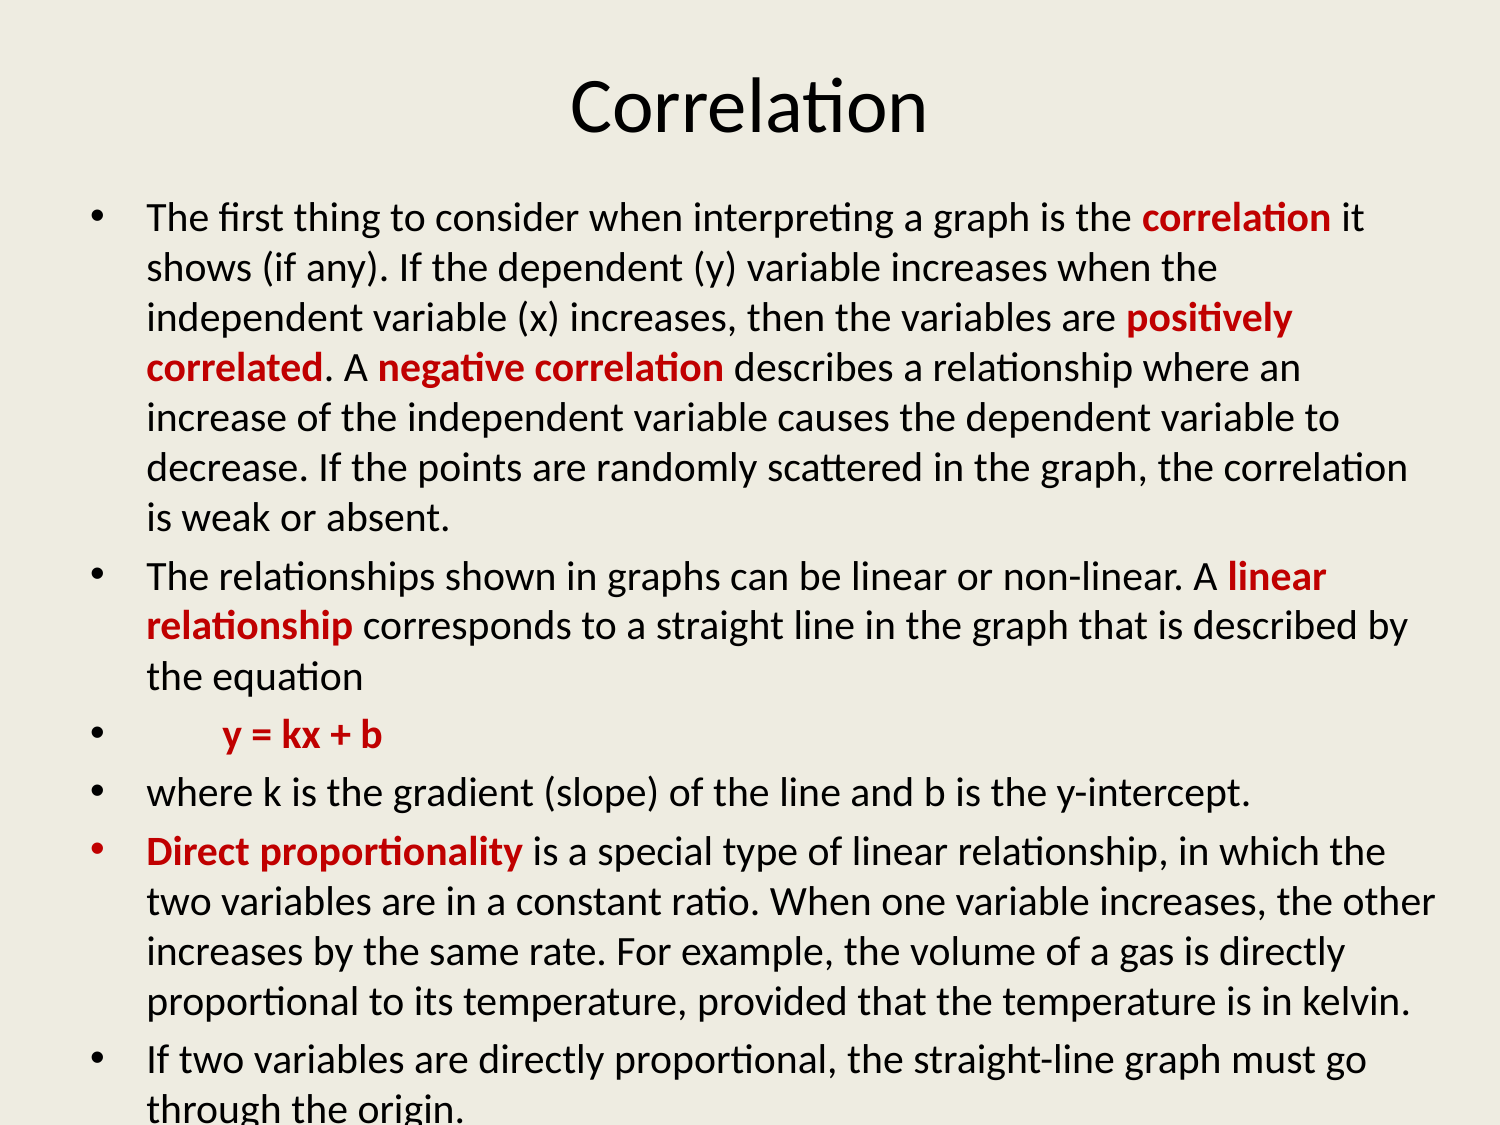

# Correlation
The first thing to consider when interpreting a graph is the correlation it shows (if any). If the dependent (y) variable increases when the independent variable (x) increases, then the variables are positively correlated. A negative correlation describes a relationship where an increase of the independent variable causes the dependent variable to decrease. If the points are randomly scattered in the graph, the correlation is weak or absent.
The relationships shown in graphs can be linear or non-linear. A linear relationship corresponds to a straight line in the graph that is described by the equation
        y = kx + b
where k is the gradient (slope) of the line and b is the y-intercept.
Direct proportionality is a special type of linear relationship, in which the two variables are in a constant ratio. When one variable increases, the other increases by the same rate. For example, the volume of a gas is directly proportional to its temperature, provided that the temperature is in kelvin.
If two variables are directly proportional, the straight-line graph must go through the origin.